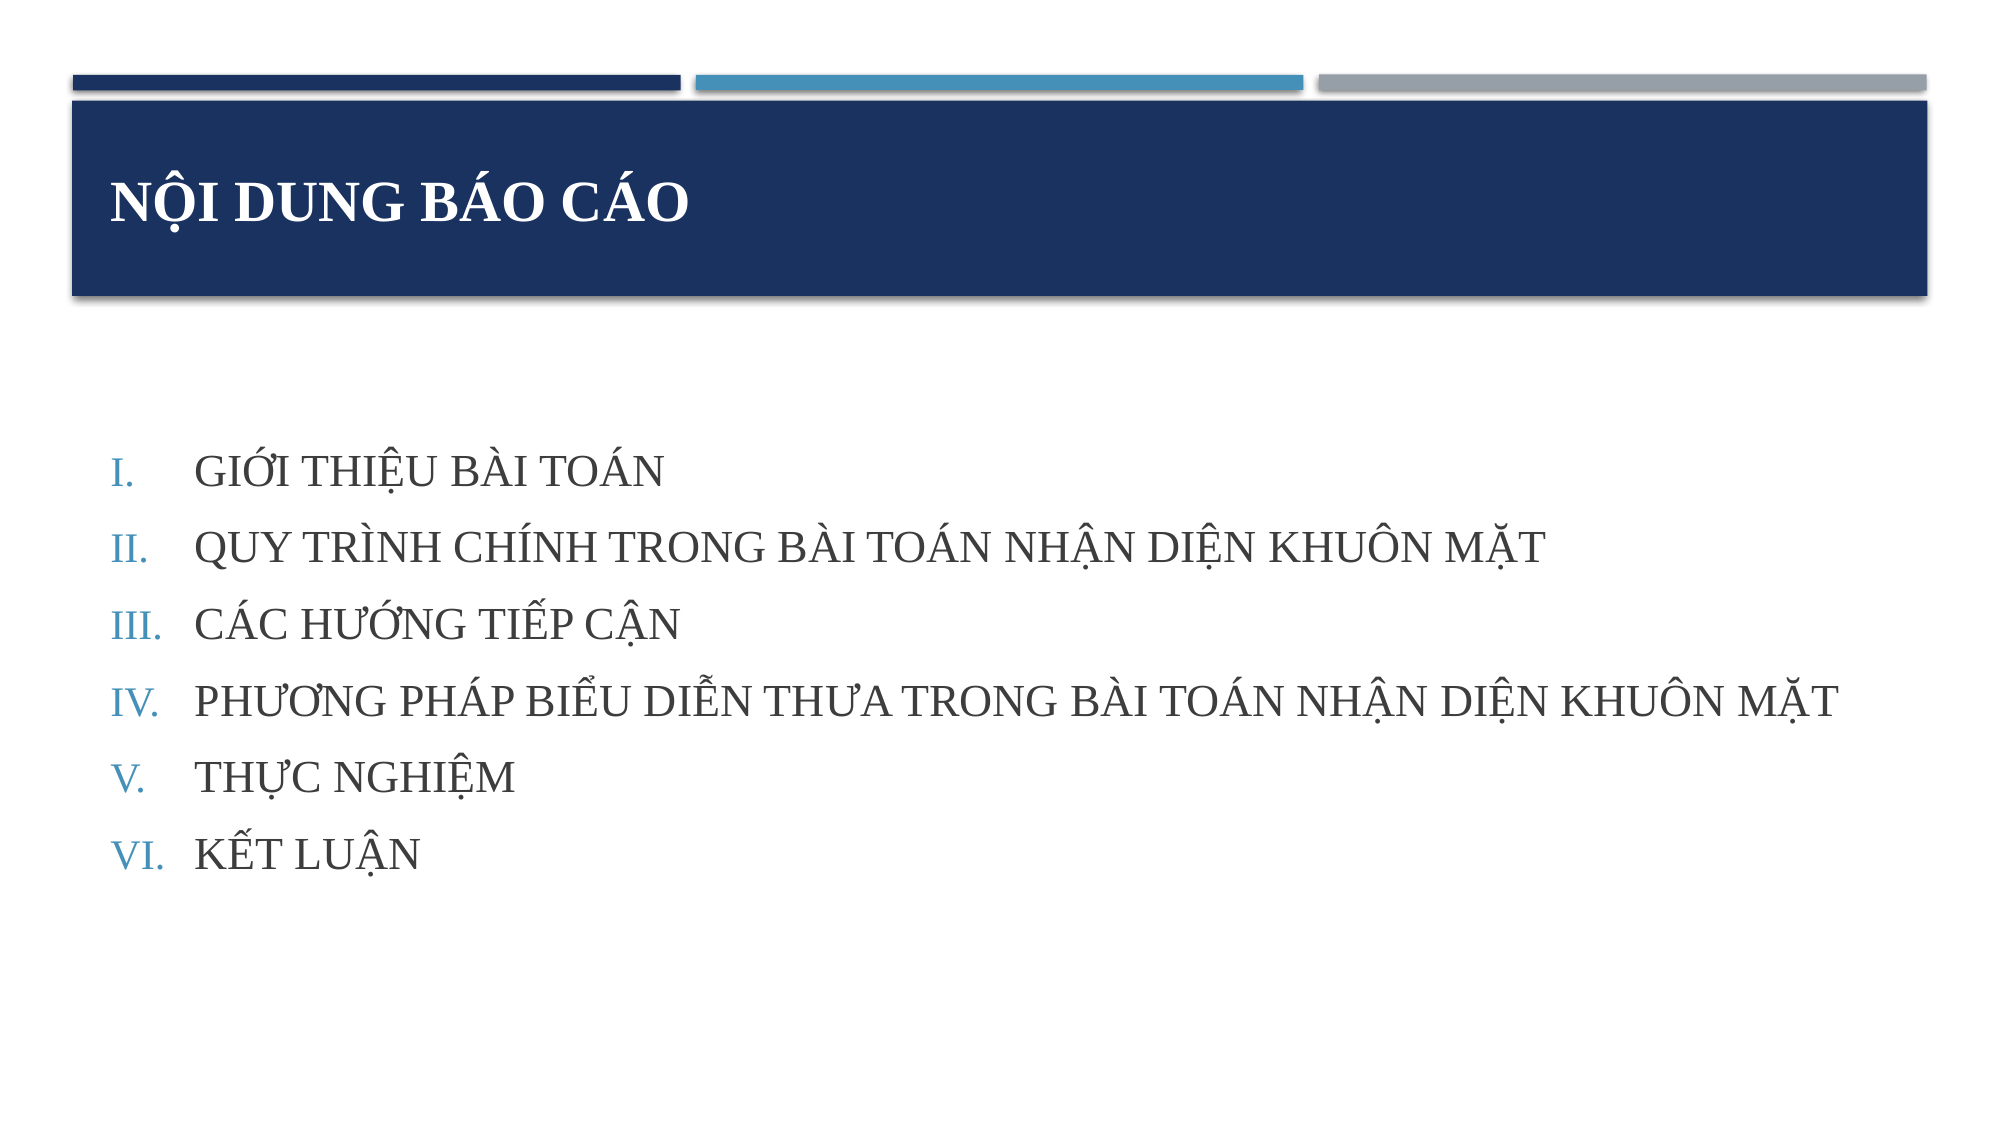

# Nội dung báo cáo
GIỚI THIỆU BÀI TOÁN
QUY TRÌNH CHÍNH TRONG BÀI TOÁN NHẬN DIỆN KHUÔN MẶT
CÁC HƯỚNG TIẾP CẬN
PHƯƠNG PHÁP BIỂU DIỄN THƯA TRONG BÀI TOÁN NHẬN DIỆN KHUÔN MẶT
THỰC NGHIỆM
KẾT LUẬN